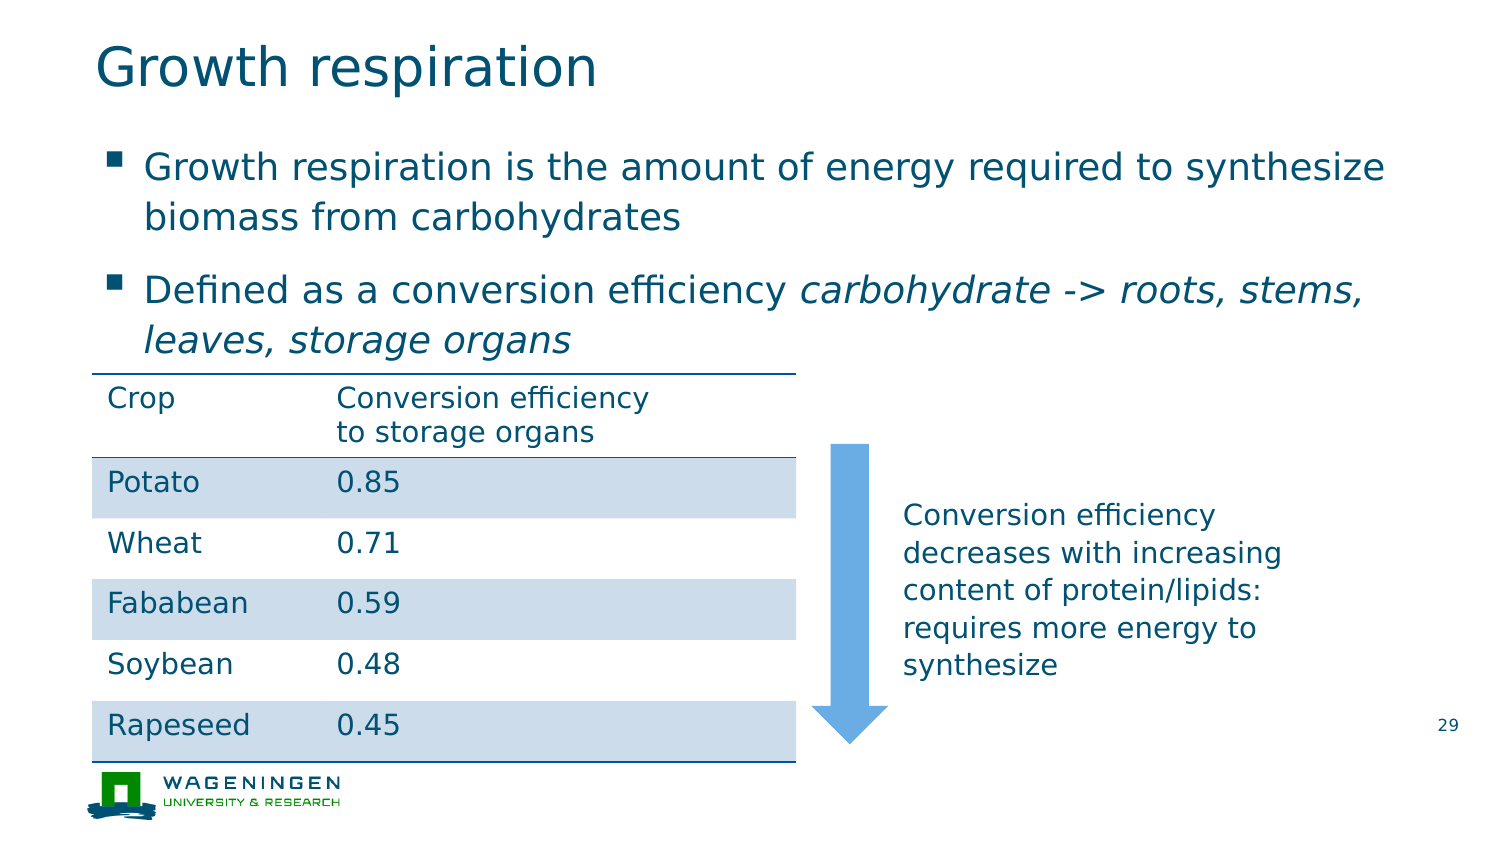

# Growth respiration
Growth respiration is the amount of energy required to synthesize biomass from carbohydrates
Defined as a conversion efficiency carbohydrate -> roots, stems, leaves, storage organs
| Crop | Conversion efficiency to storage organs |
| --- | --- |
| Potato | 0.85 |
| Wheat | 0.71 |
| Fababean | 0.59 |
| Soybean | 0.48 |
| Rapeseed | 0.45 |

Conversion efficiency decreases with increasing content of protein/lipids: requires more energy to synthesize
29